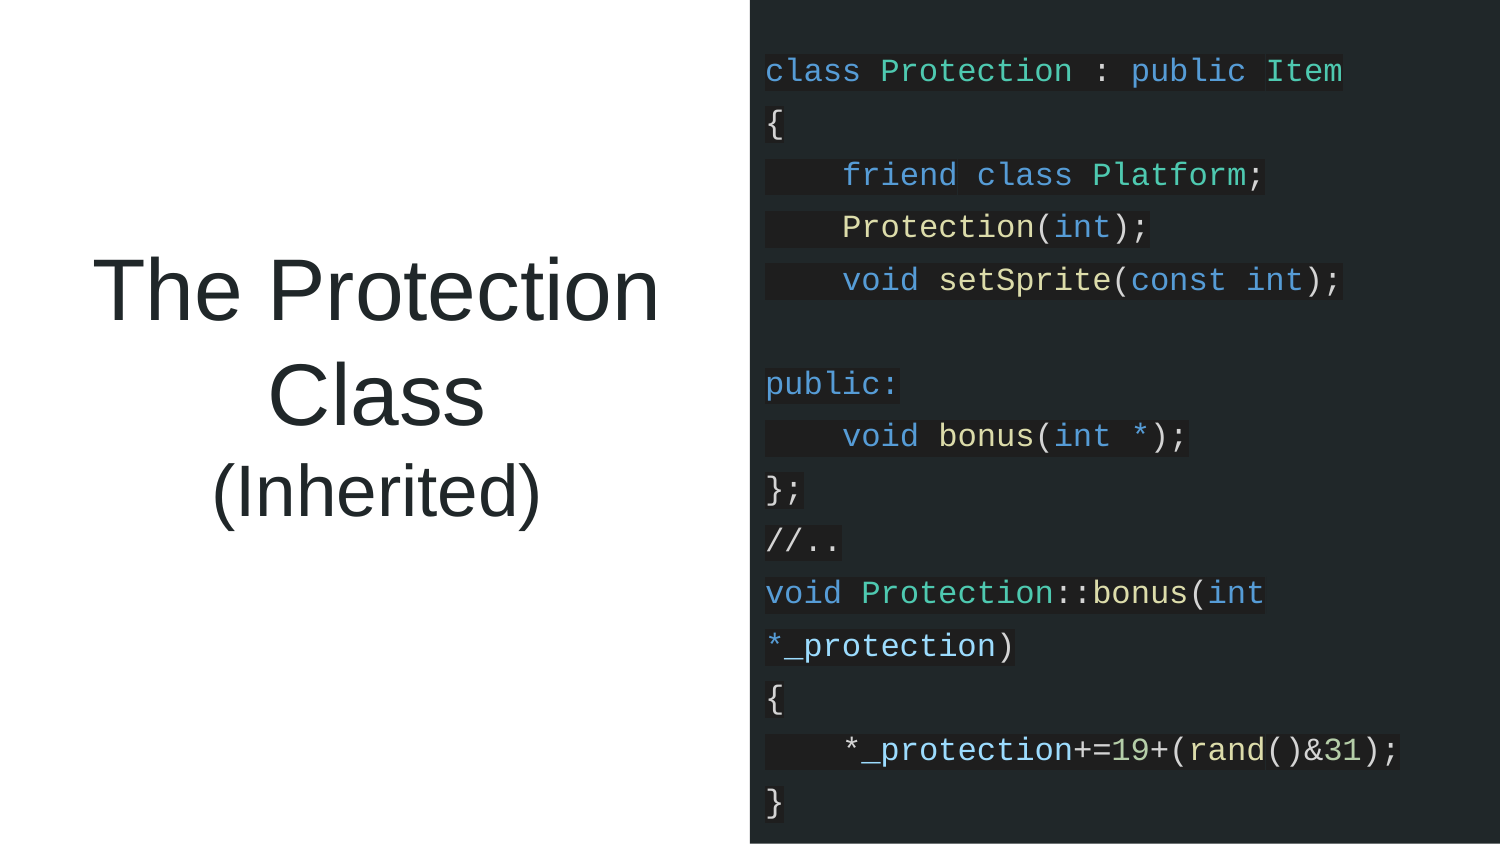

class Protection : public Item
{
    friend class Platform;
    Protection(int);
    void setSprite(const int);

public:
    void bonus(int *);
};
//..
void Protection::bonus(int *_protection)
{
    *_protection+=19+(rand()&31);
}
# The Protection Class
(Inherited)